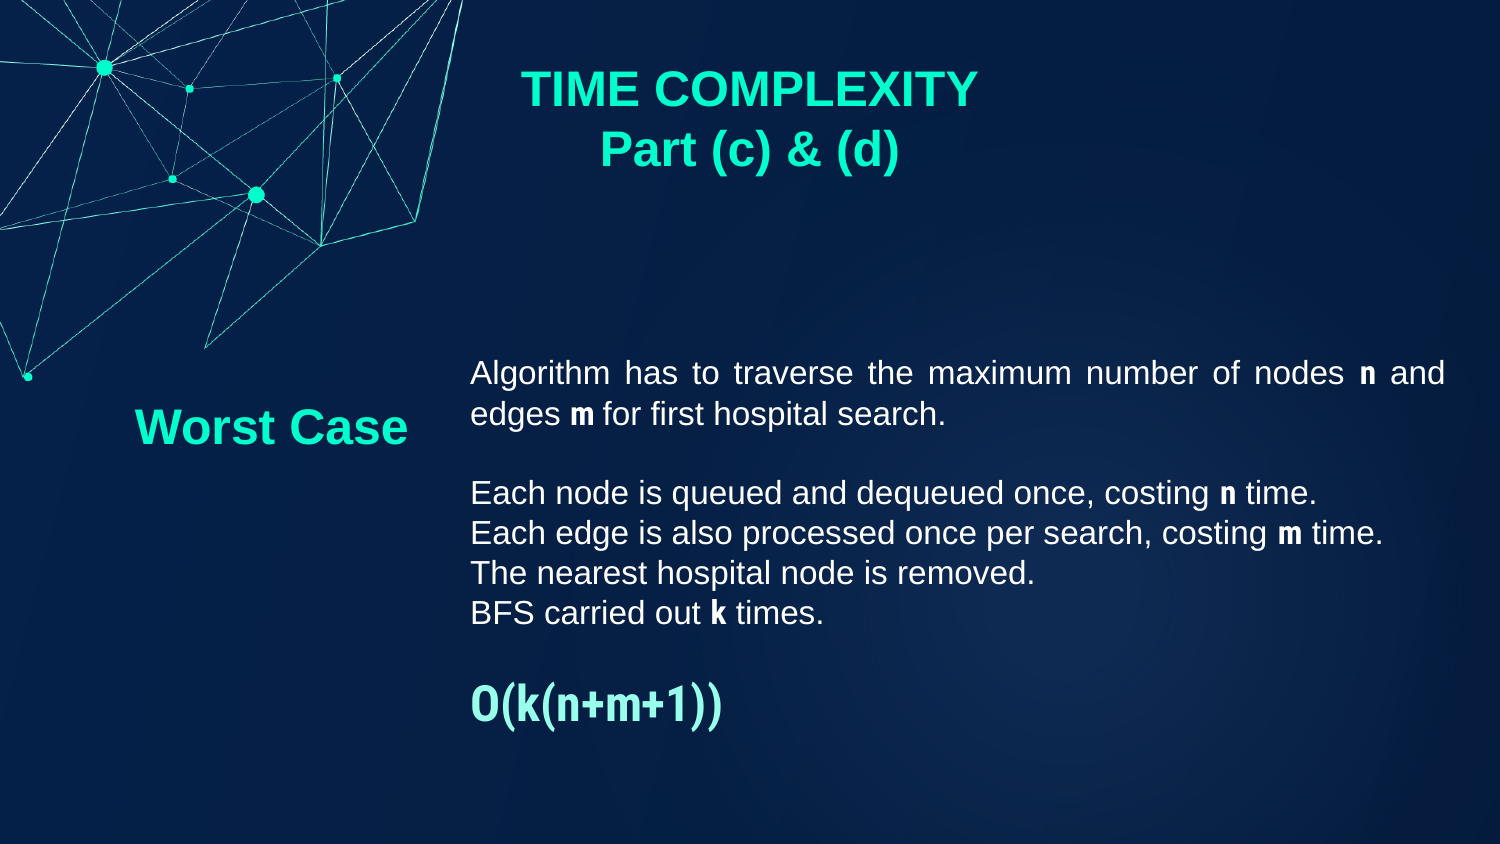

TIME COMPLEXITY
Part (c) & (d)
Algorithm has to traverse the maximum number of nodes n and edges m for first hospital search.

Each node is queued and dequeued once, costing n time.
Each edge is also processed once per search, costing m time.
The nearest hospital node is removed.
BFS carried out k times.

O(k(n+m+1))
Worst Case